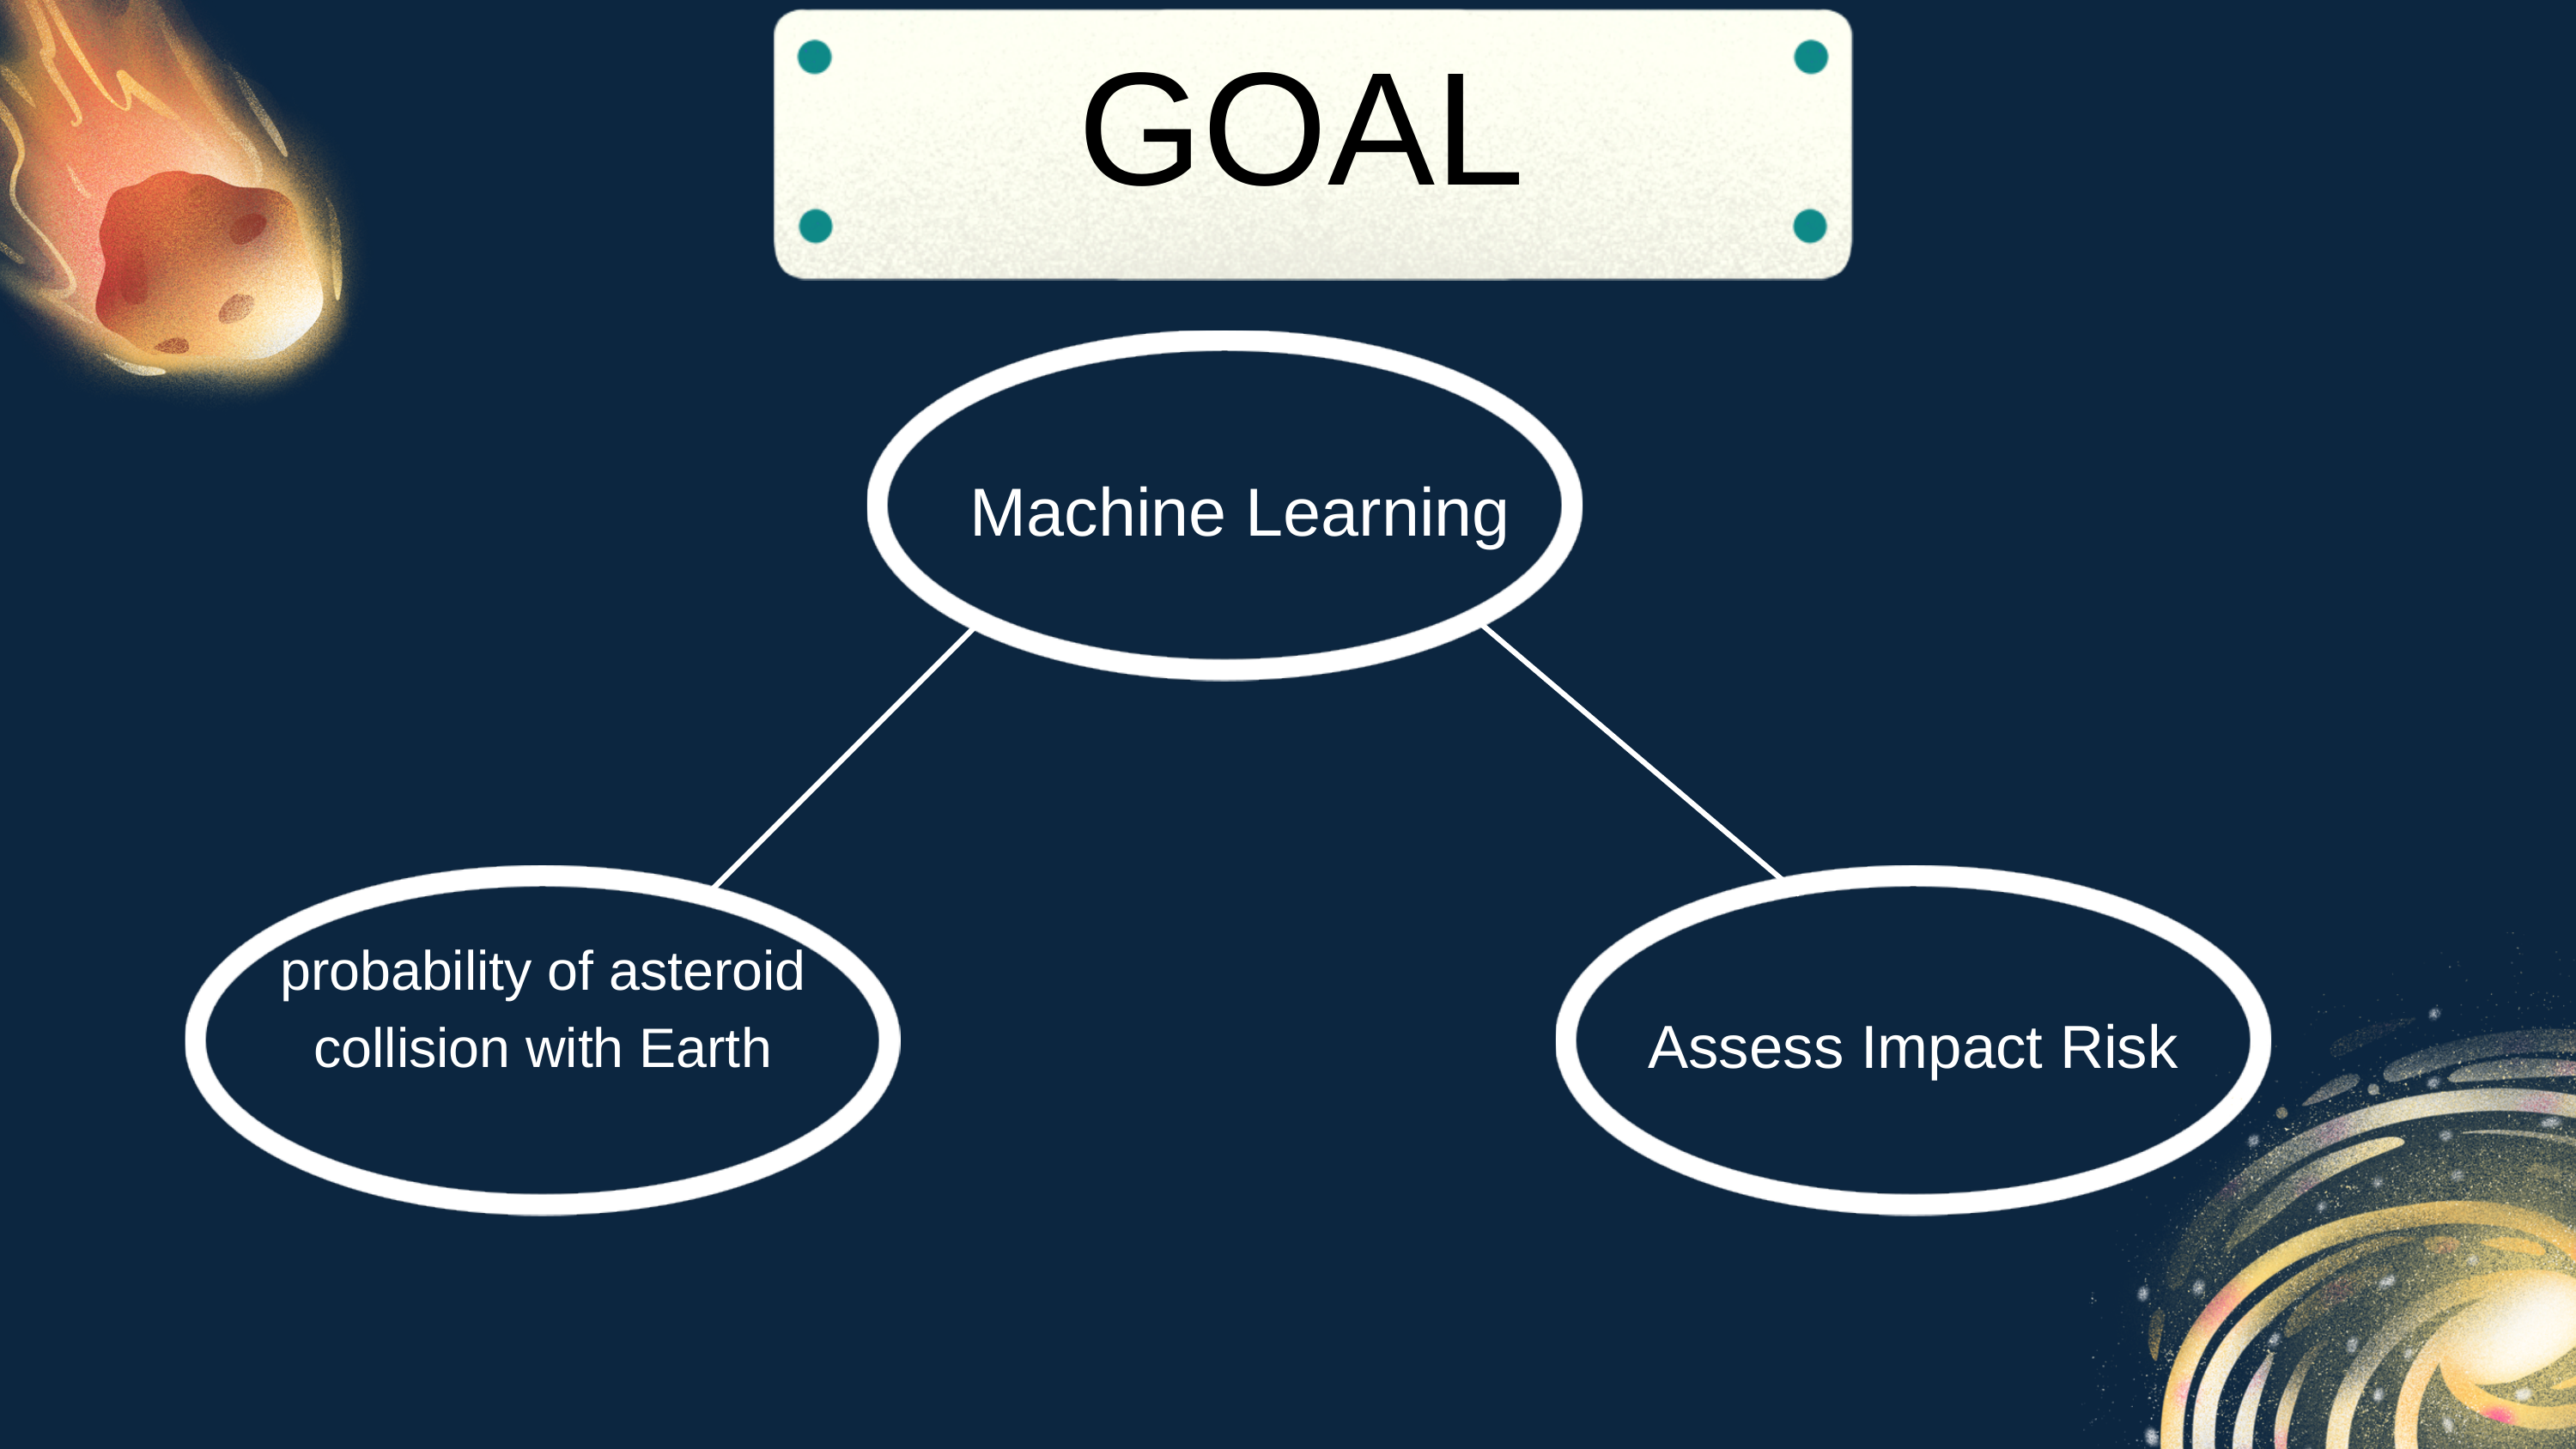

GOAL

Machine Learning

probability of asteroid collision with Earth

Assess Impact Risk